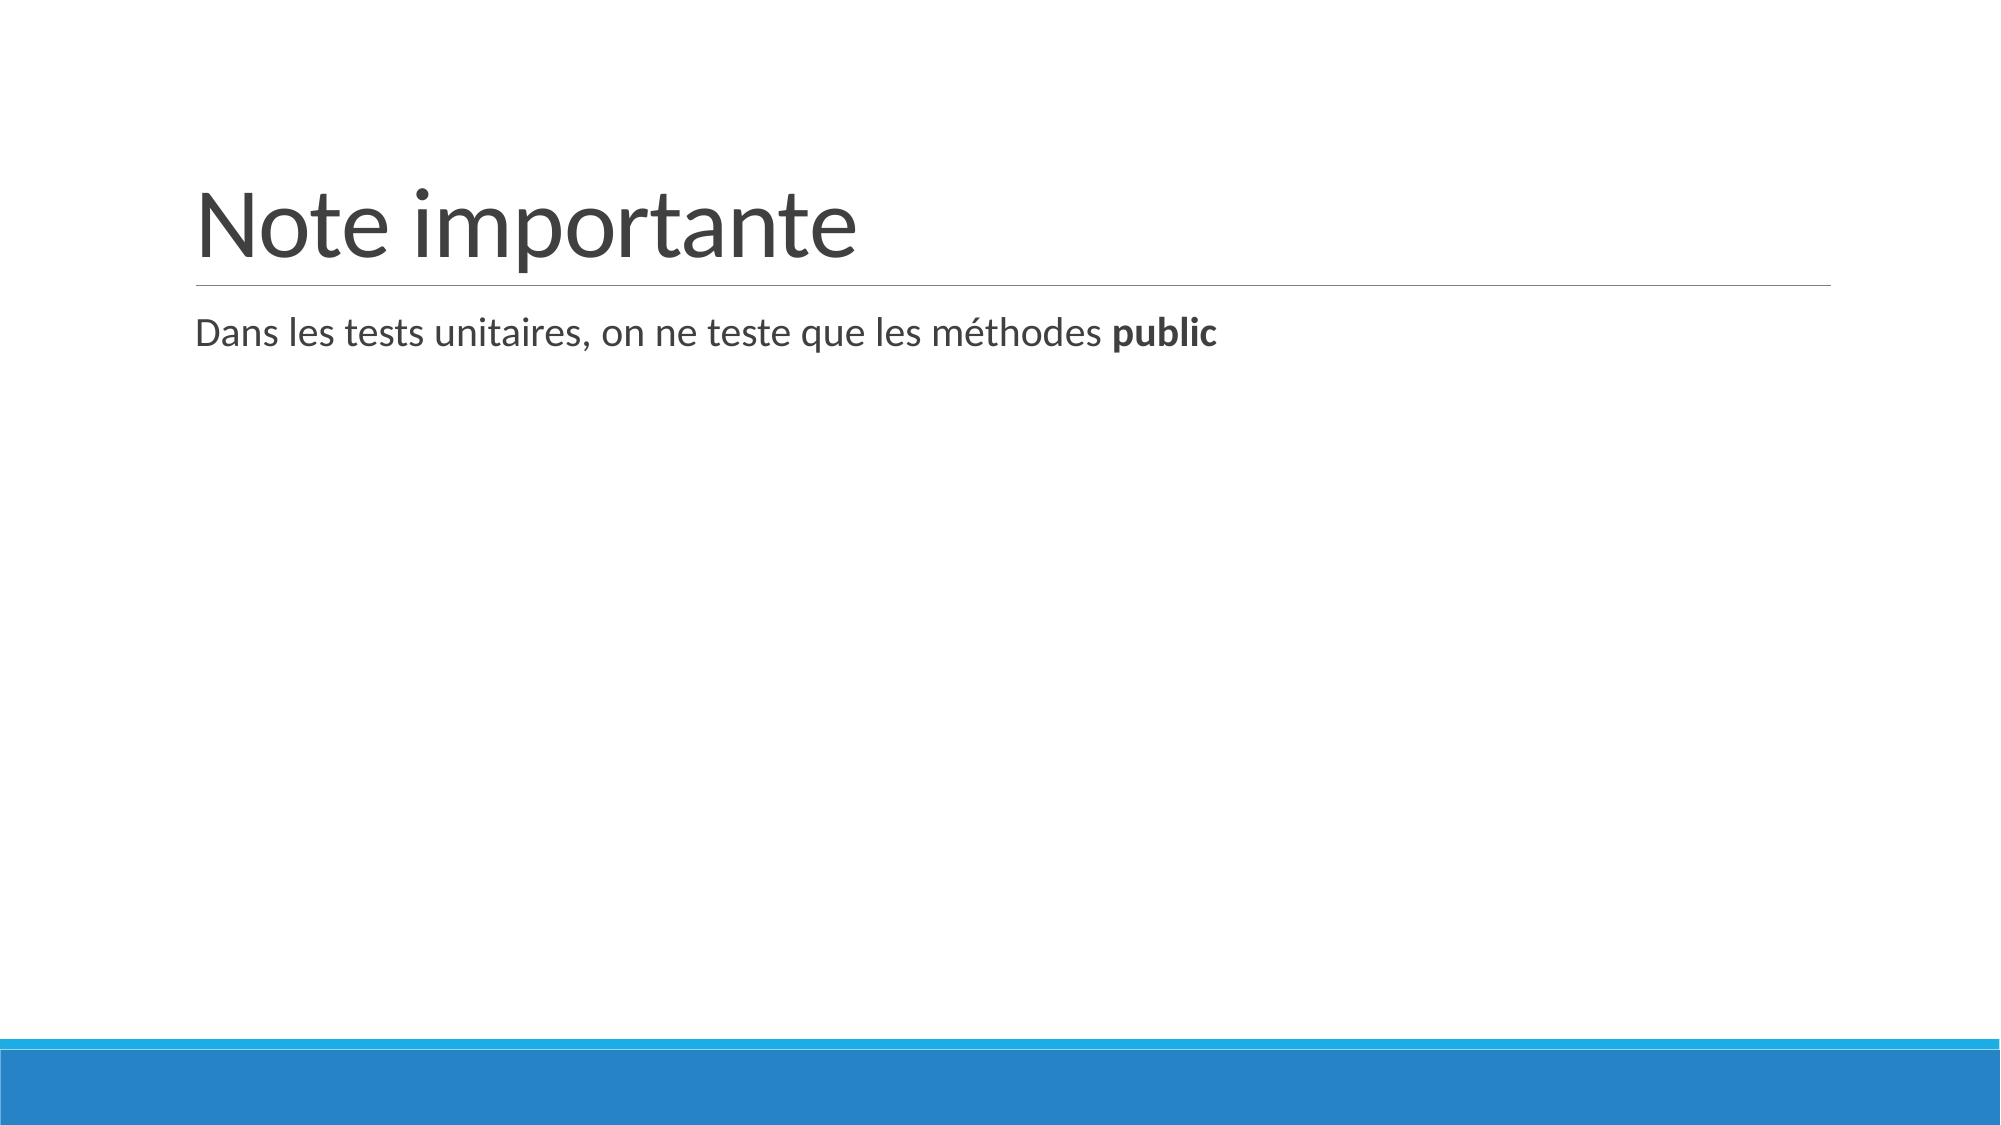

# Note importante
Dans les tests unitaires, on ne teste que les méthodes public